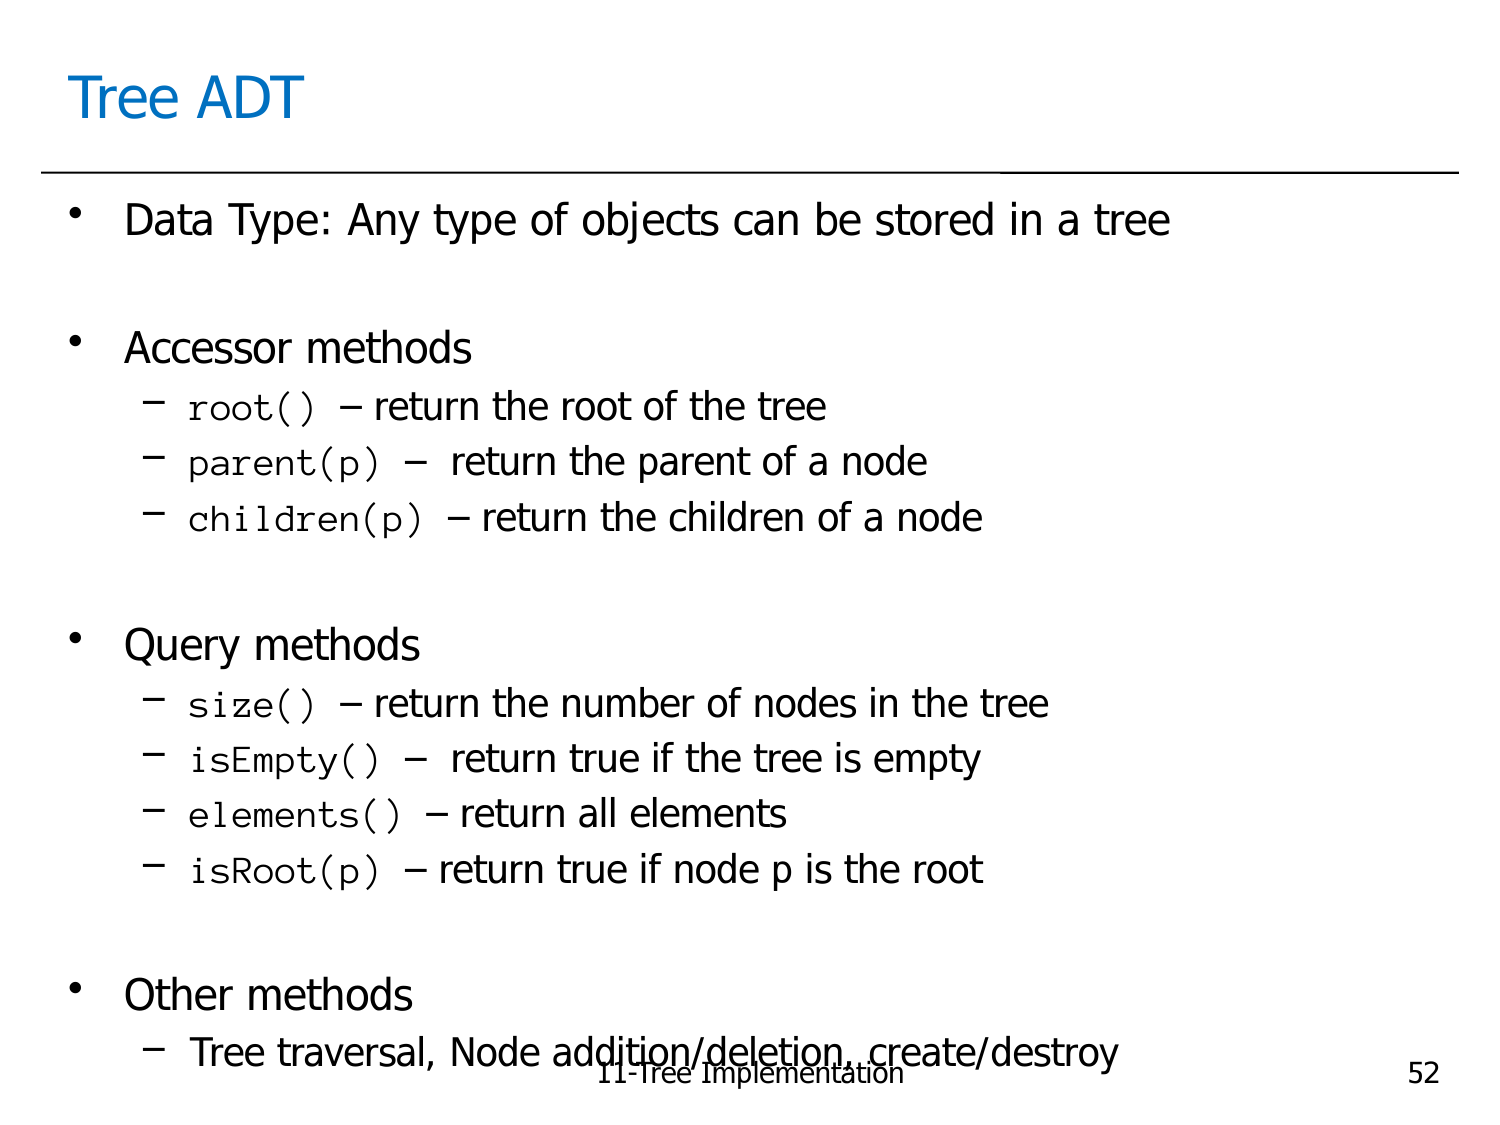

# Tree ADT
Data Type: Any type of objects can be stored in a tree

Accessor methods
root() – return the root of the tree
parent(p) –  return the parent of a node
children(p) – return the children of a node

Query methods
size() – return the number of nodes in the tree
isEmpty() –  return true if the tree is empty
elements() – return all elements
isRoot(p) – return true if node p is the root

Other methods
Tree traversal, Node addition/deletion, create/destroy

11-Tree Implementation
52